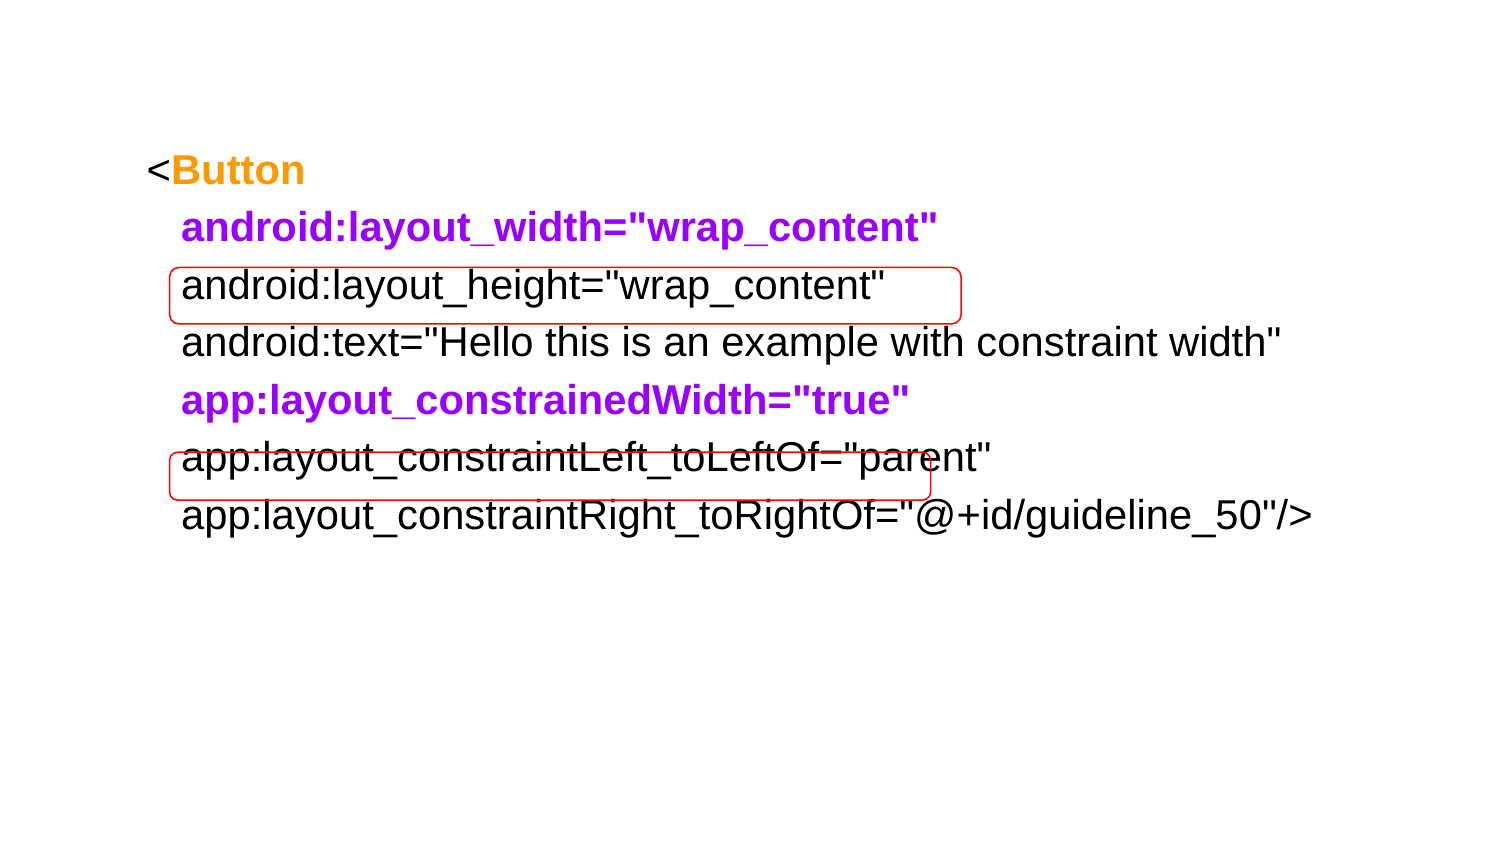

<Button
   android:layout_width="wrap_content"
   android:layout_height="wrap_content"
   android:text="Hello this is an example with constraint width"
   app:layout_constrainedWidth="true"
   app:layout_constraintLeft_toLeftOf="parent"
   app:layout_constraintRight_toRightOf="@+id/guideline_50"/>